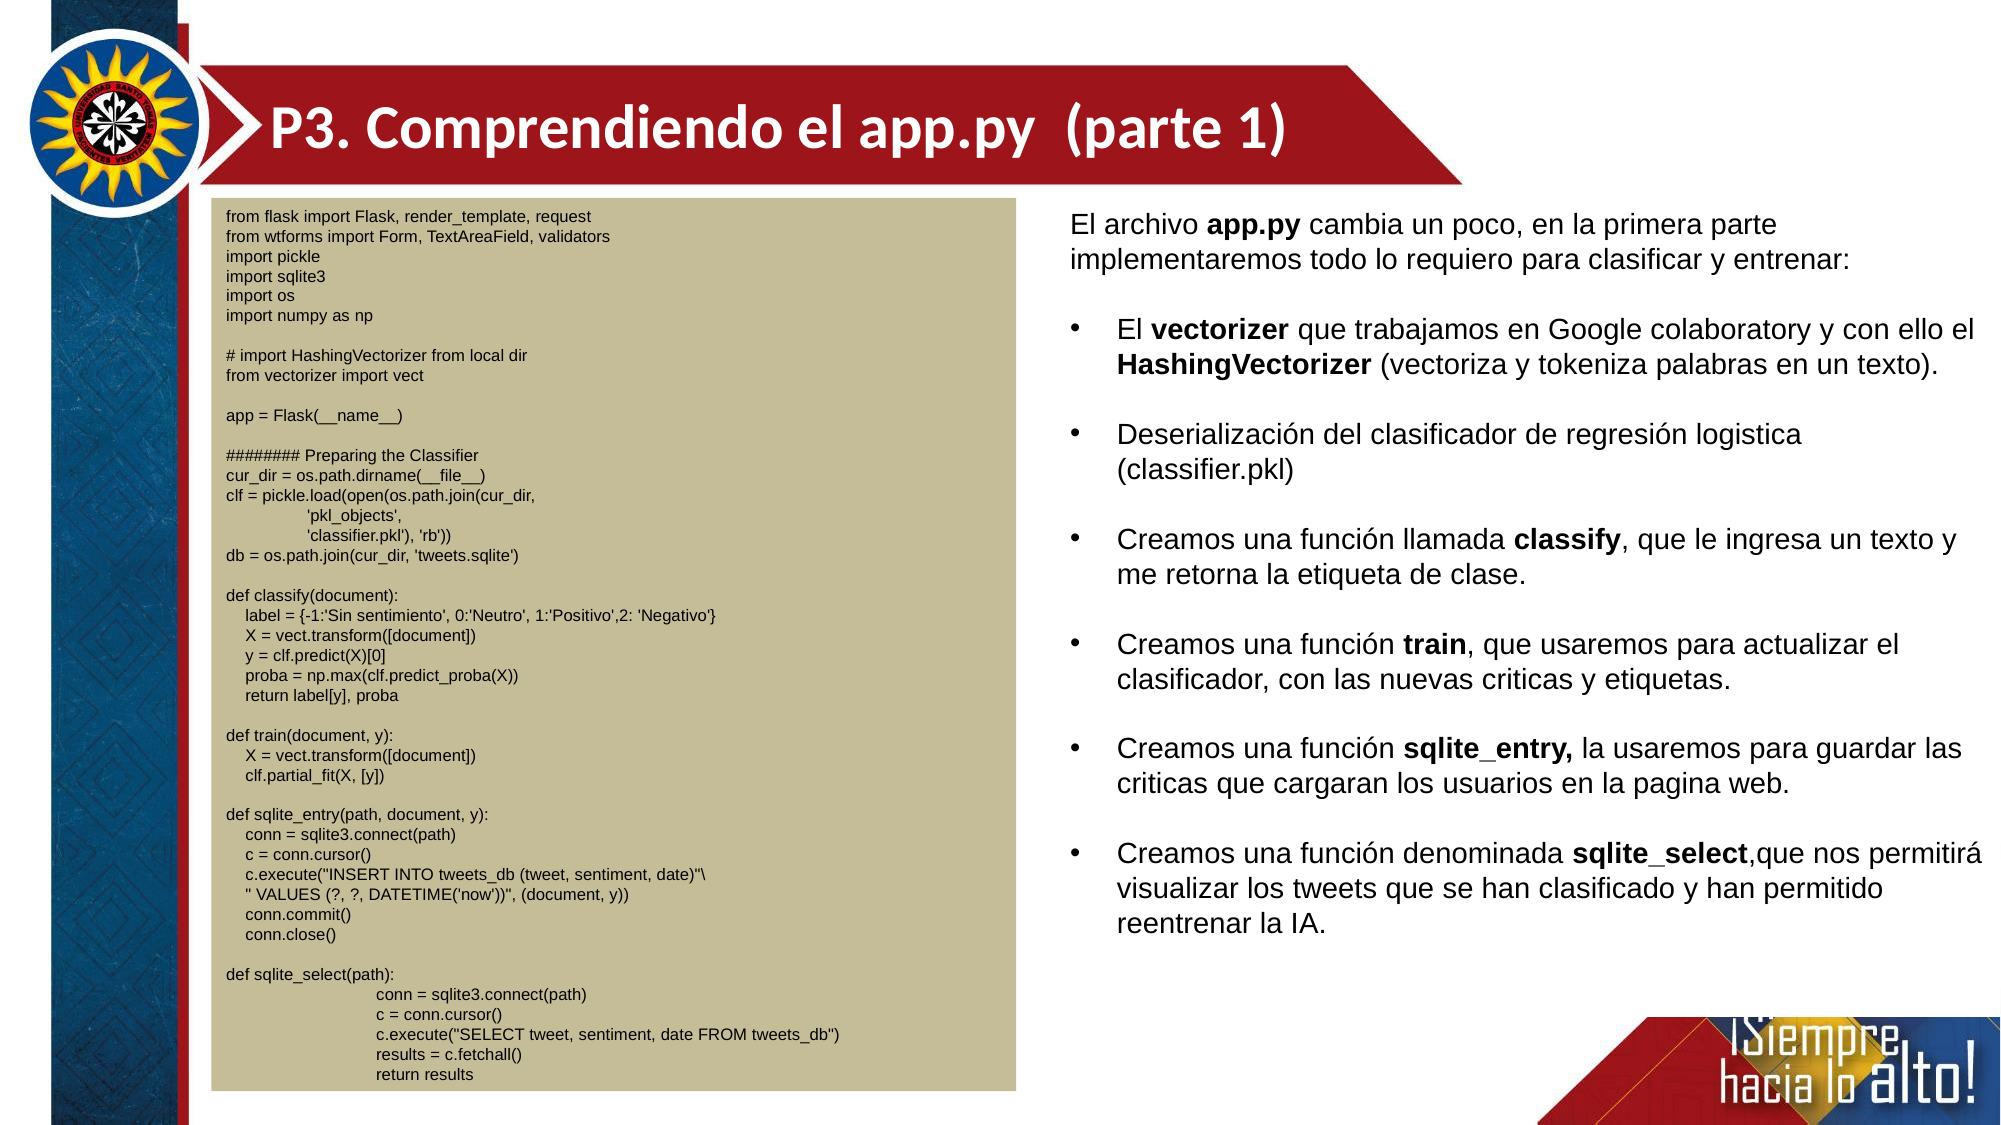

P3. Comprendiendo el app.py  (parte 1)
from flask import Flask, render_template, request
from wtforms import Form, TextAreaField, validators
import pickle
import sqlite3
import os
import numpy as np

# import HashingVectorizer from local dir
from vectorizer import vect

app = Flask(__name__)

######## Preparing the Classifier
cur_dir = os.path.dirname(__file__)
clf = pickle.load(open(os.path.join(cur_dir,
                 'pkl_objects',
                 'classifier.pkl'), 'rb'))
db = os.path.join(cur_dir, 'tweets.sqlite')

def classify(document):
    label = {-1:'Sin sentimiento', 0:'Neutro', 1:'Positivo',2: 'Negativo'}
    X = vect.transform([document])
    y = clf.predict(X)[0]
    proba = np.max(clf.predict_proba(X))
    return label[y], proba

def train(document, y):
    X = vect.transform([document])
    clf.partial_fit(X, [y])

def sqlite_entry(path, document, y):
    conn = sqlite3.connect(path)
    c = conn.cursor()
    c.execute("INSERT INTO tweets_db (tweet, sentiment, date)"\
    " VALUES (?, ?, DATETIME('now'))", (document, y))
    conn.commit()
    conn.close()

def sqlite_select(path):
	conn = sqlite3.connect(path)
	c = conn.cursor()
	c.execute("SELECT tweet, sentiment, date FROM tweets_db")
	results = c.fetchall()
	return results
El archivo app.py cambia un poco, en la primera parte implementaremos todo lo requiero para clasificar y entrenar:

El vectorizer que trabajamos en Google colaboratory y con ello el HashingVectorizer (vectoriza y tokeniza palabras en un texto).

Deserialización del clasificador de regresión logistica (classifier.pkl)

Creamos una función llamada classify, que le ingresa un texto y me retorna la etiqueta de clase.

Creamos una función train, que usaremos para actualizar el clasificador, con las nuevas criticas y etiquetas.

Creamos una función sqlite_entry, la usaremos para guardar las criticas que cargaran los usuarios en la pagina web.

Creamos una función denominada sqlite_select,que nos permitirá visualizar los tweets que se han clasificado y han permitido reentrenar la IA.